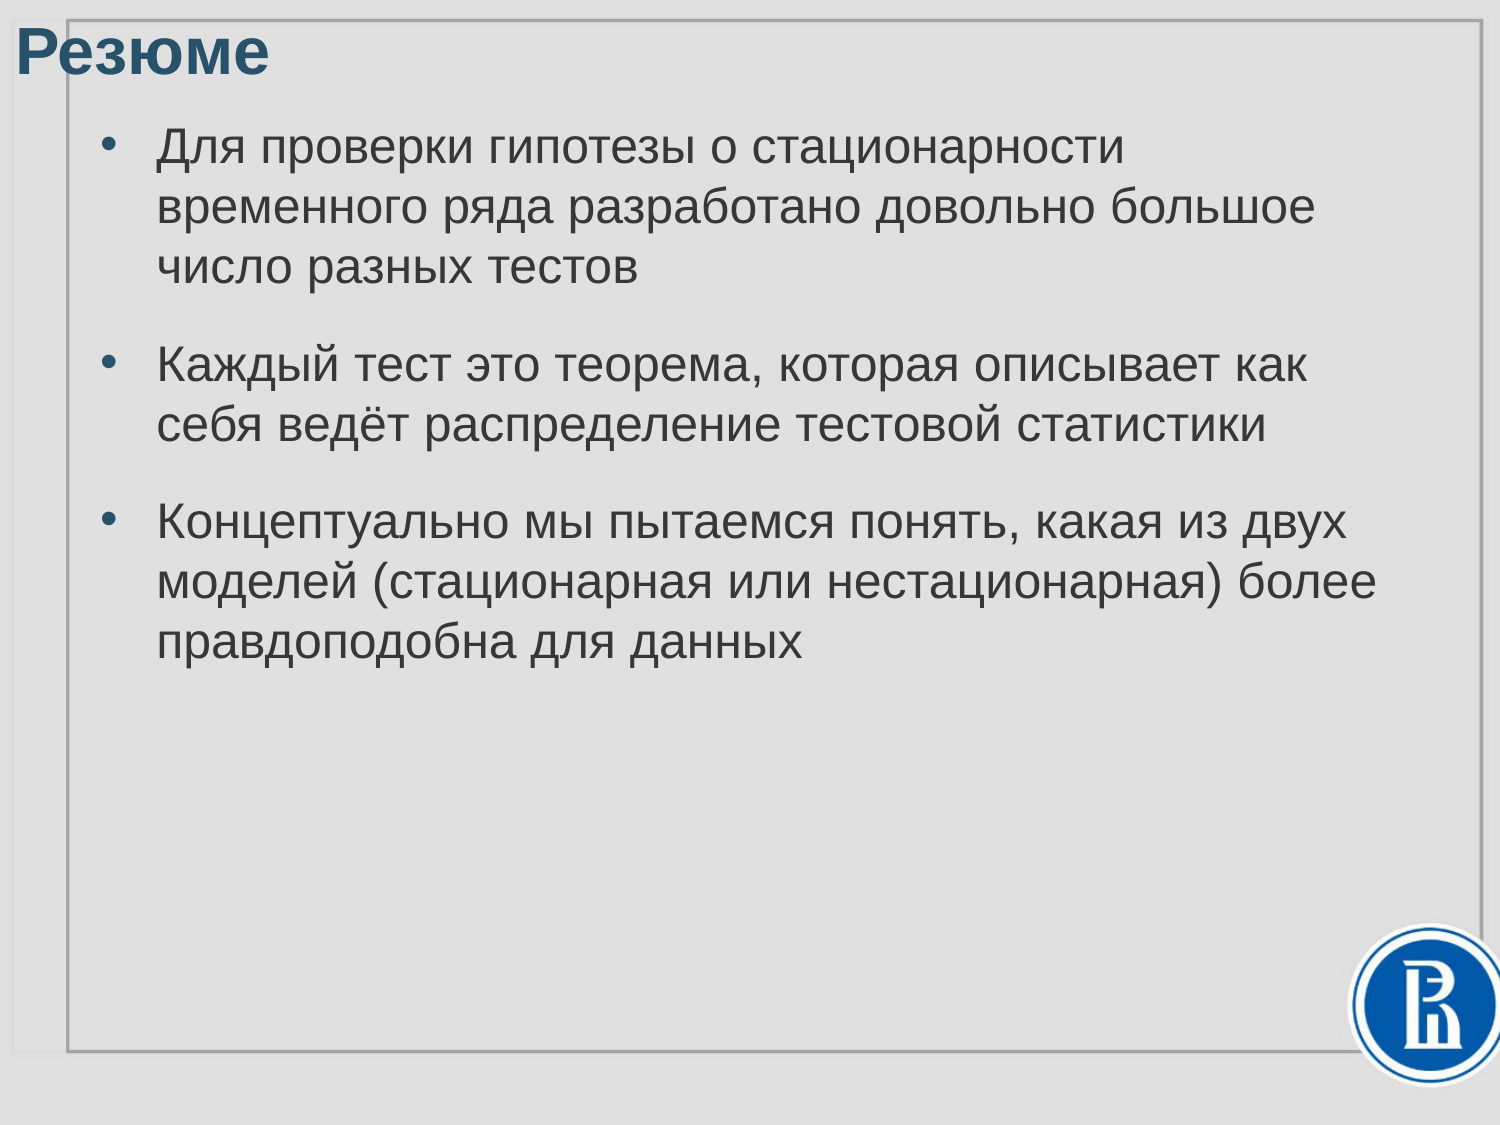

Резюме
Для проверки гипотезы о стационарности временного ряда разработано довольно большое число разных тестов
Каждый тест это теорема, которая описывает как себя ведёт распределение тестовой статистики
Концептуально мы пытаемся понять, какая из двух моделей (стационарная или нестационарная) более правдоподобна для данных